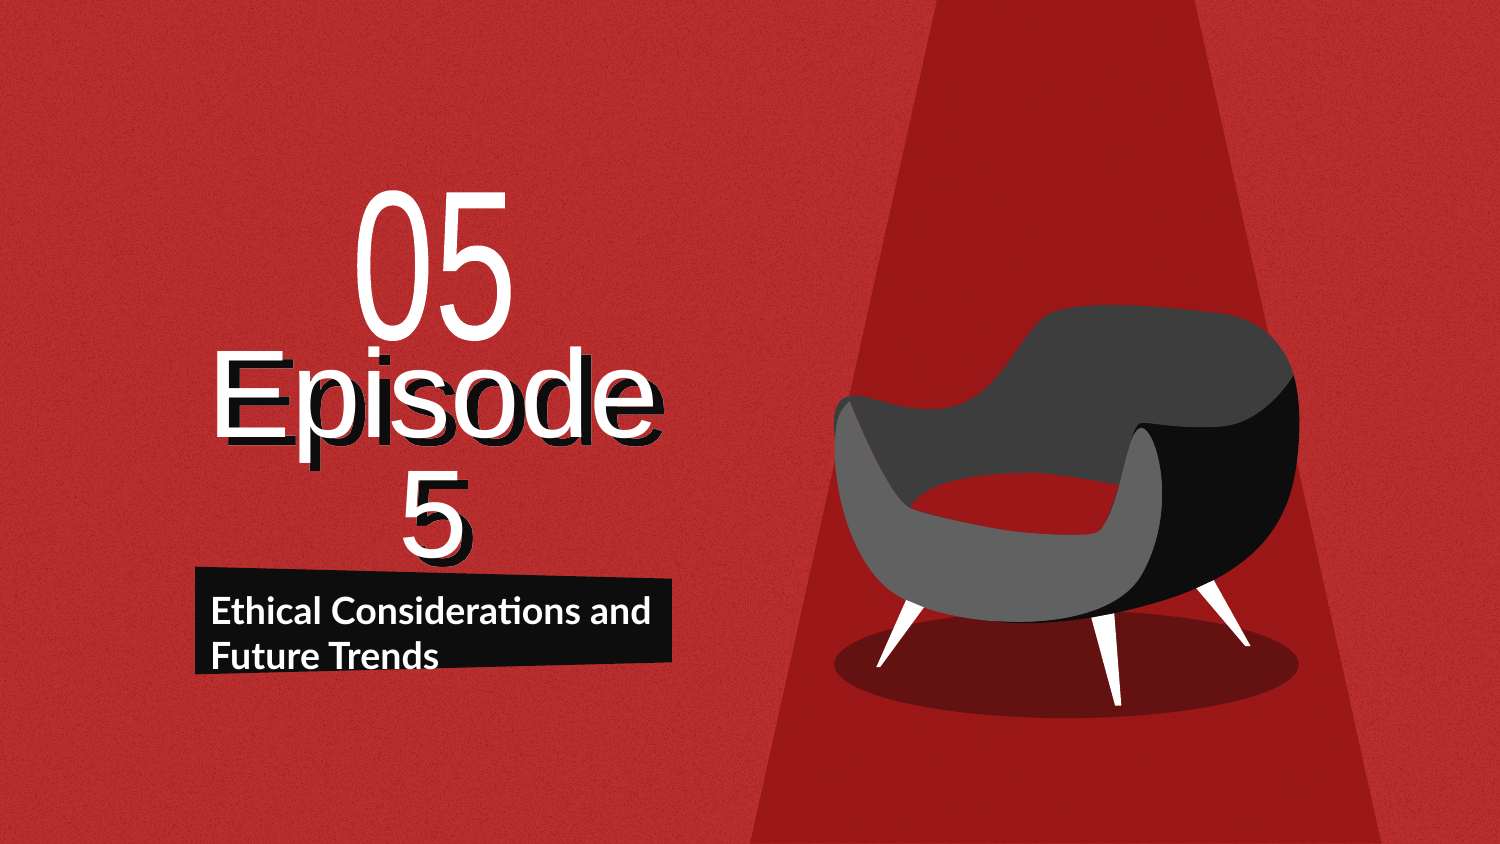

05

# Episode 5
Ethical Considerations and Future Trends